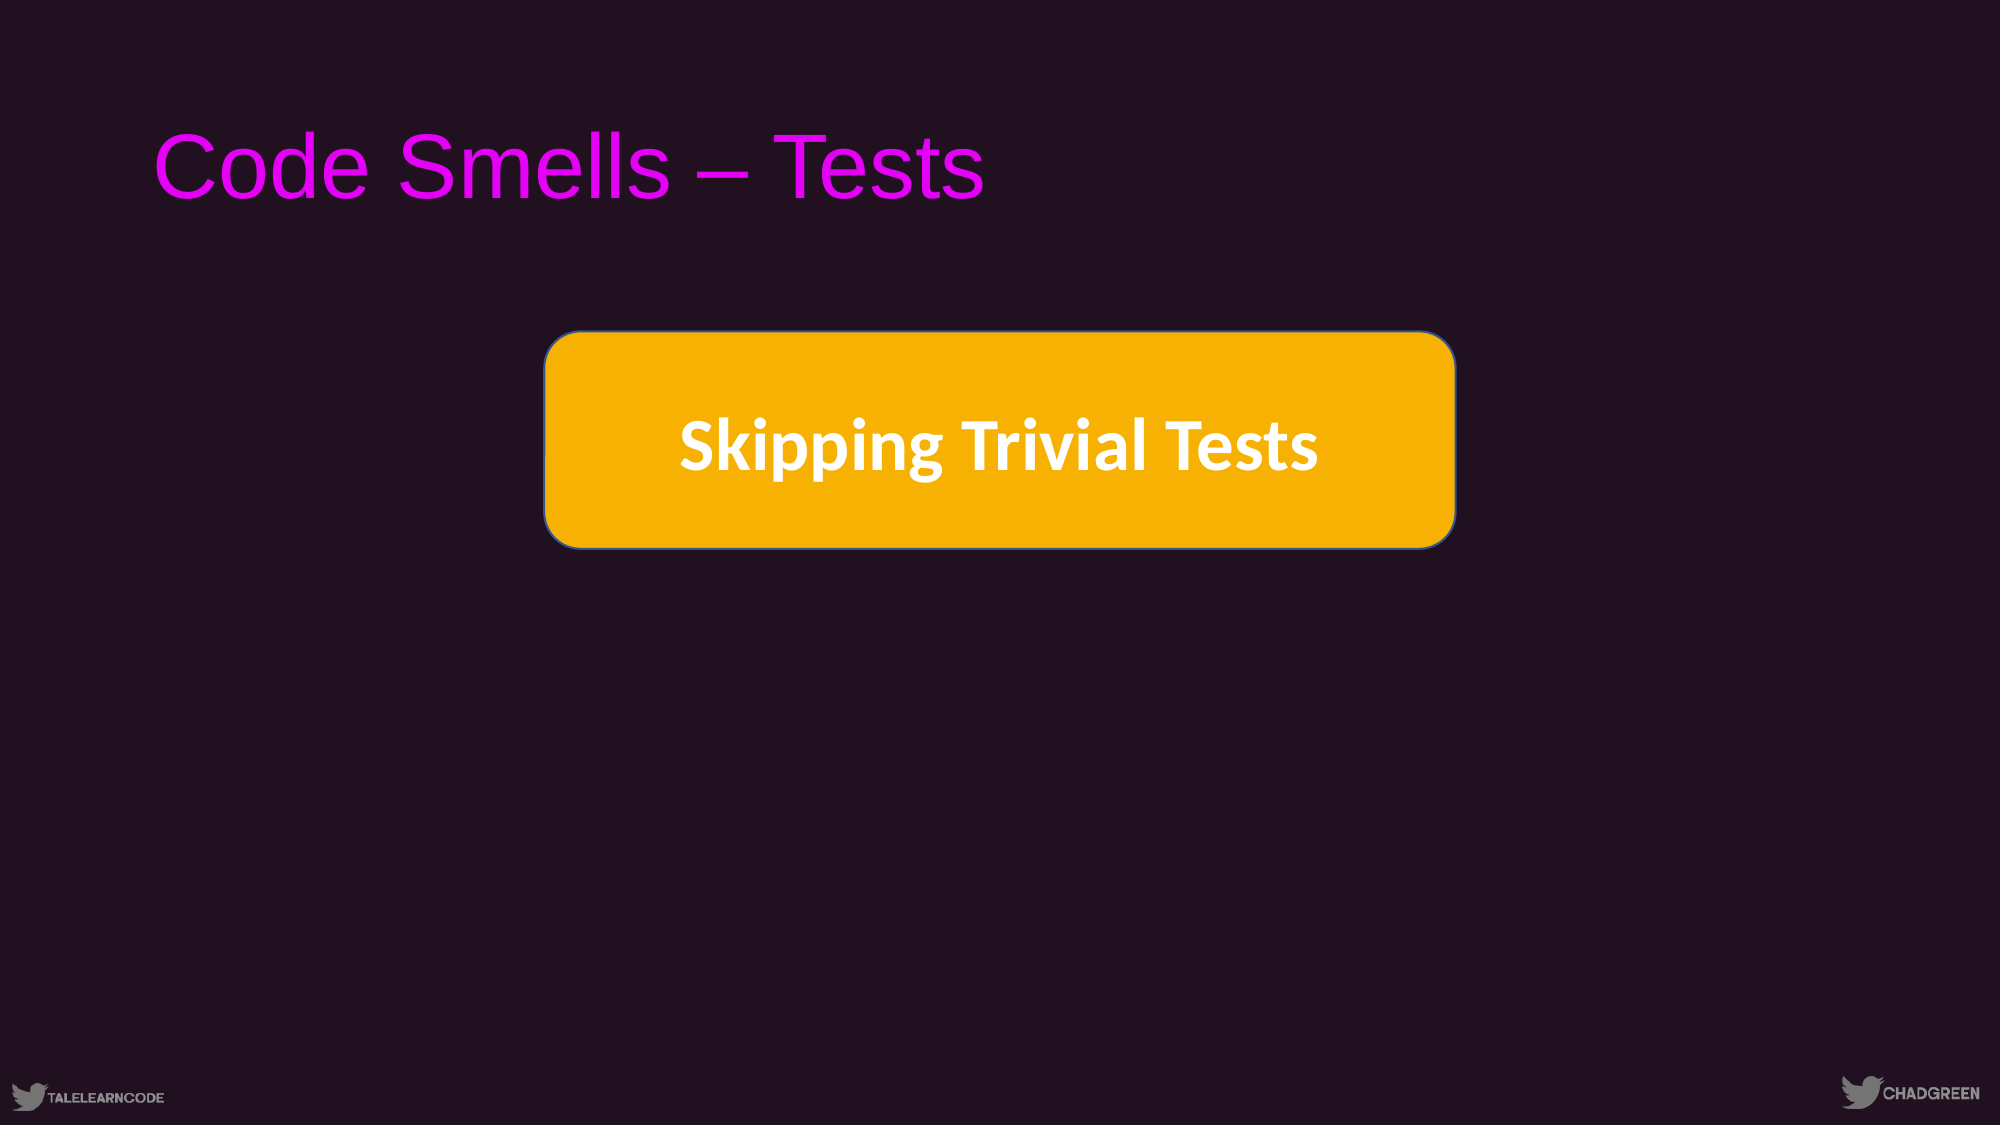

# Code Smells – Tests
Skipping Trivial Tests